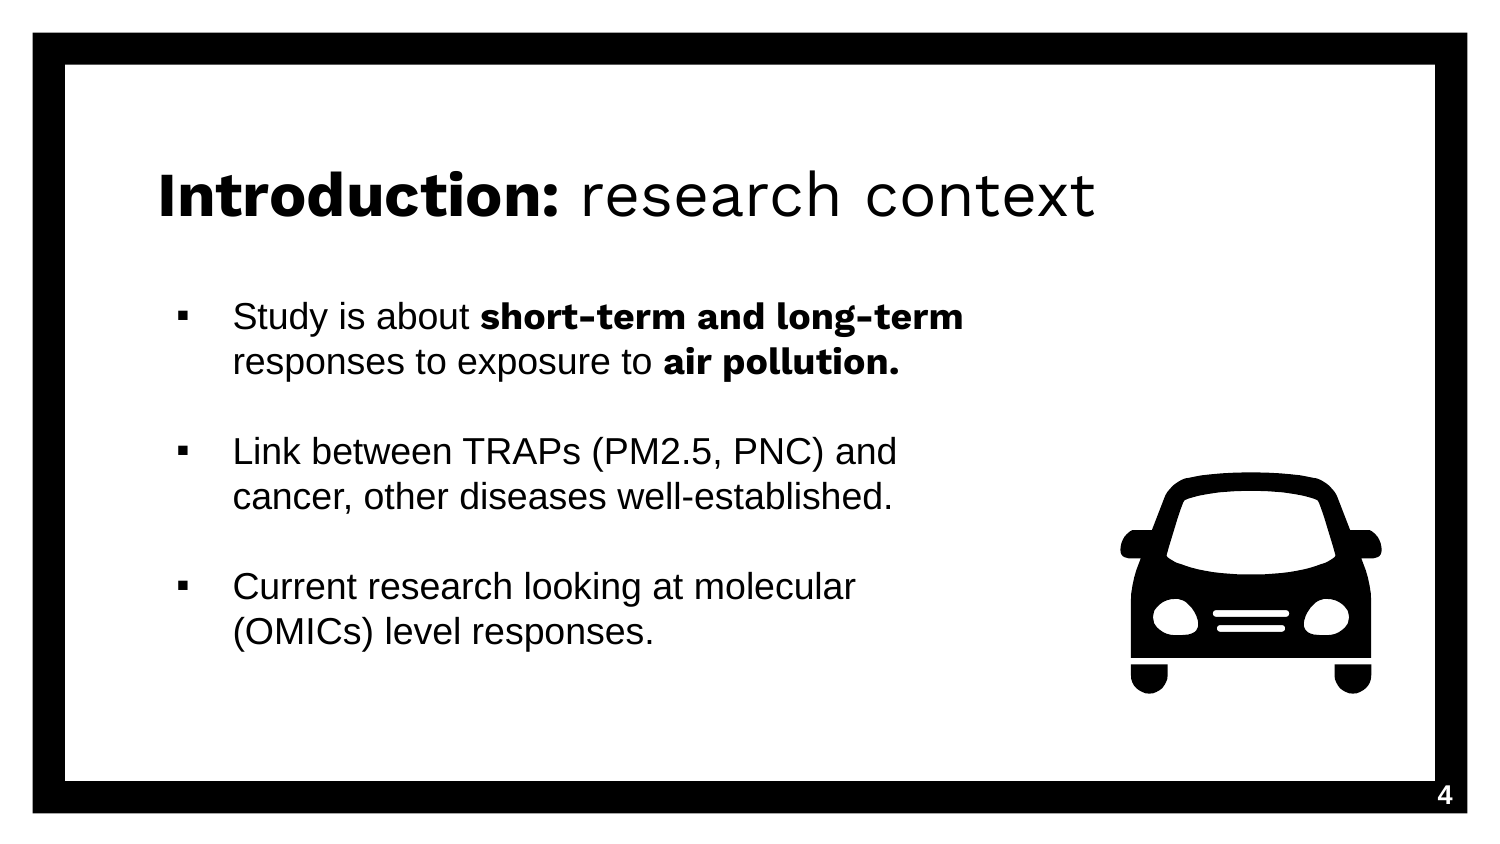

Introduction: research context
Study is about short-term and long-term responses to exposure to air pollution.
Link between TRAPs (PM2.5, PNC) and cancer, other diseases well-established.
Current research looking at molecular (OMICs) level responses.

4